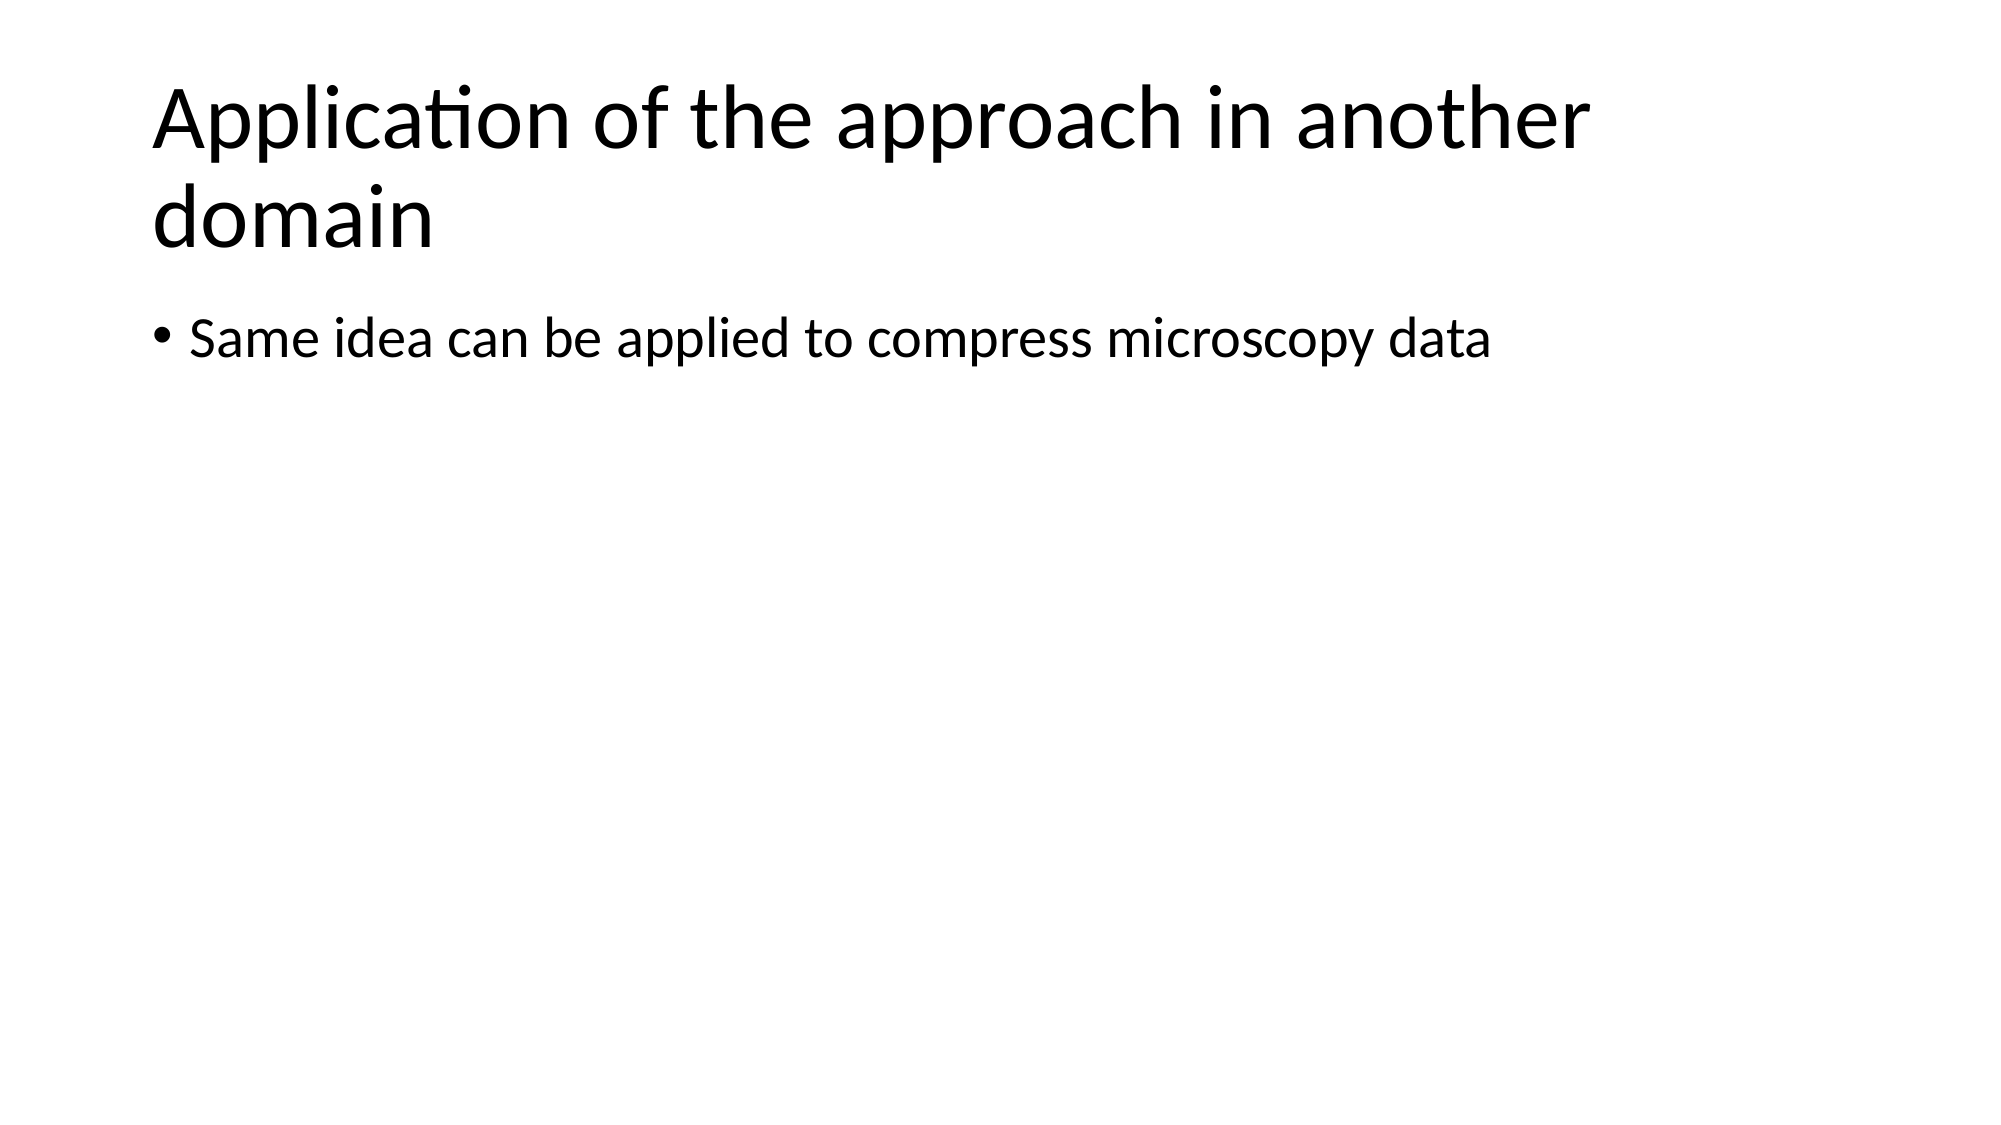

# Application of the approach in another domain
Same idea can be applied to compress microscopy data